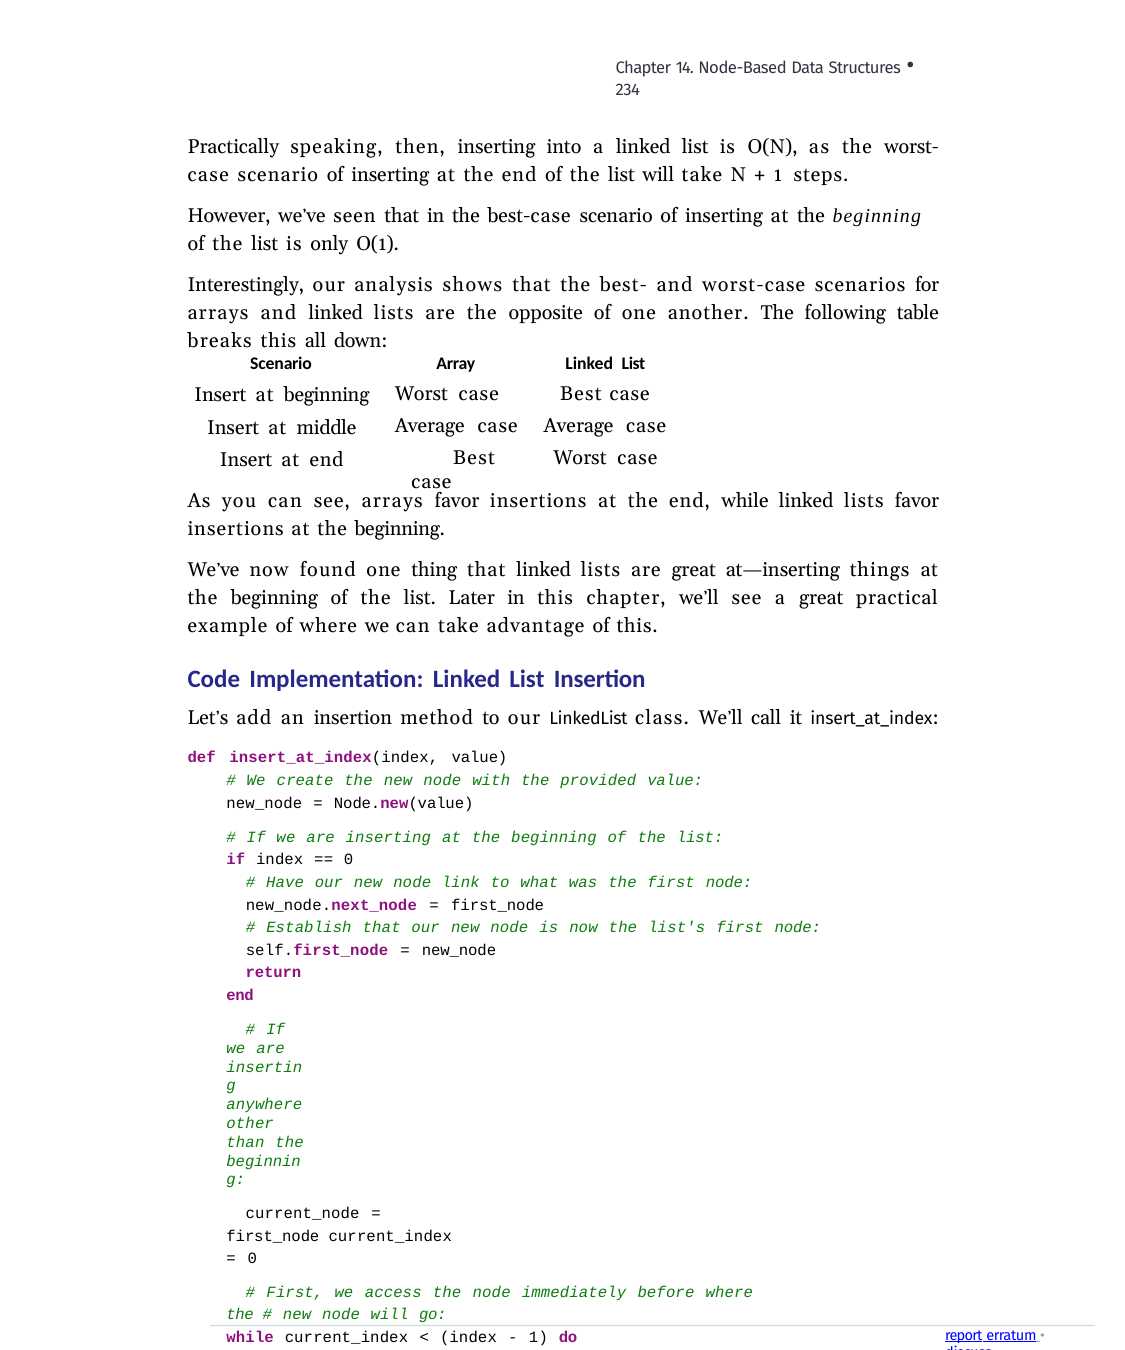

Chapter 14. Node-Based Data Structures • 234

Practically speaking, then, inserting into a linked list is O(N), as the worst- case scenario of inserting at the end of the list will take N + 1 steps.
However, we’ve seen that in the best-case scenario of inserting at the beginning
of the list is only O(1).
Interestingly, our analysis shows that the best- and worst-case scenarios for arrays and linked lists are the opposite of one another. The following table breaks this all down:
Scenario
Insert at beginning Insert at middle Insert at end
Array Worst case Average case
Best case
Linked List Best case Average case Worst case
As you can see, arrays favor insertions at the end, while linked lists favor insertions at the beginning.
We’ve now found one thing that linked lists are great at—inserting things at the beginning of the list. Later in this chapter, we’ll see a great practical example of where we can take advantage of this.

Code Implementation: Linked List Insertion
Let’s add an insertion method to our LinkedList class. We’ll call it insert_at_index:
def insert_at_index(index, value)
# We create the new node with the provided value:
new_node = Node.new(value)
# If we are inserting at the beginning of the list:
if index == 0
# Have our new node link to what was the first node:
new_node.next_node = first_node
# Establish that our new node is now the list's first node:
self.first_node = new_node
return end
# If we are inserting anywhere other than the beginning:
current_node = first_node current_index = 0
# First, we access the node immediately before where the # new node will go:
while current_index < (index - 1) do current_node = current_node.next_node current_index += 1
end
report erratum • discuss